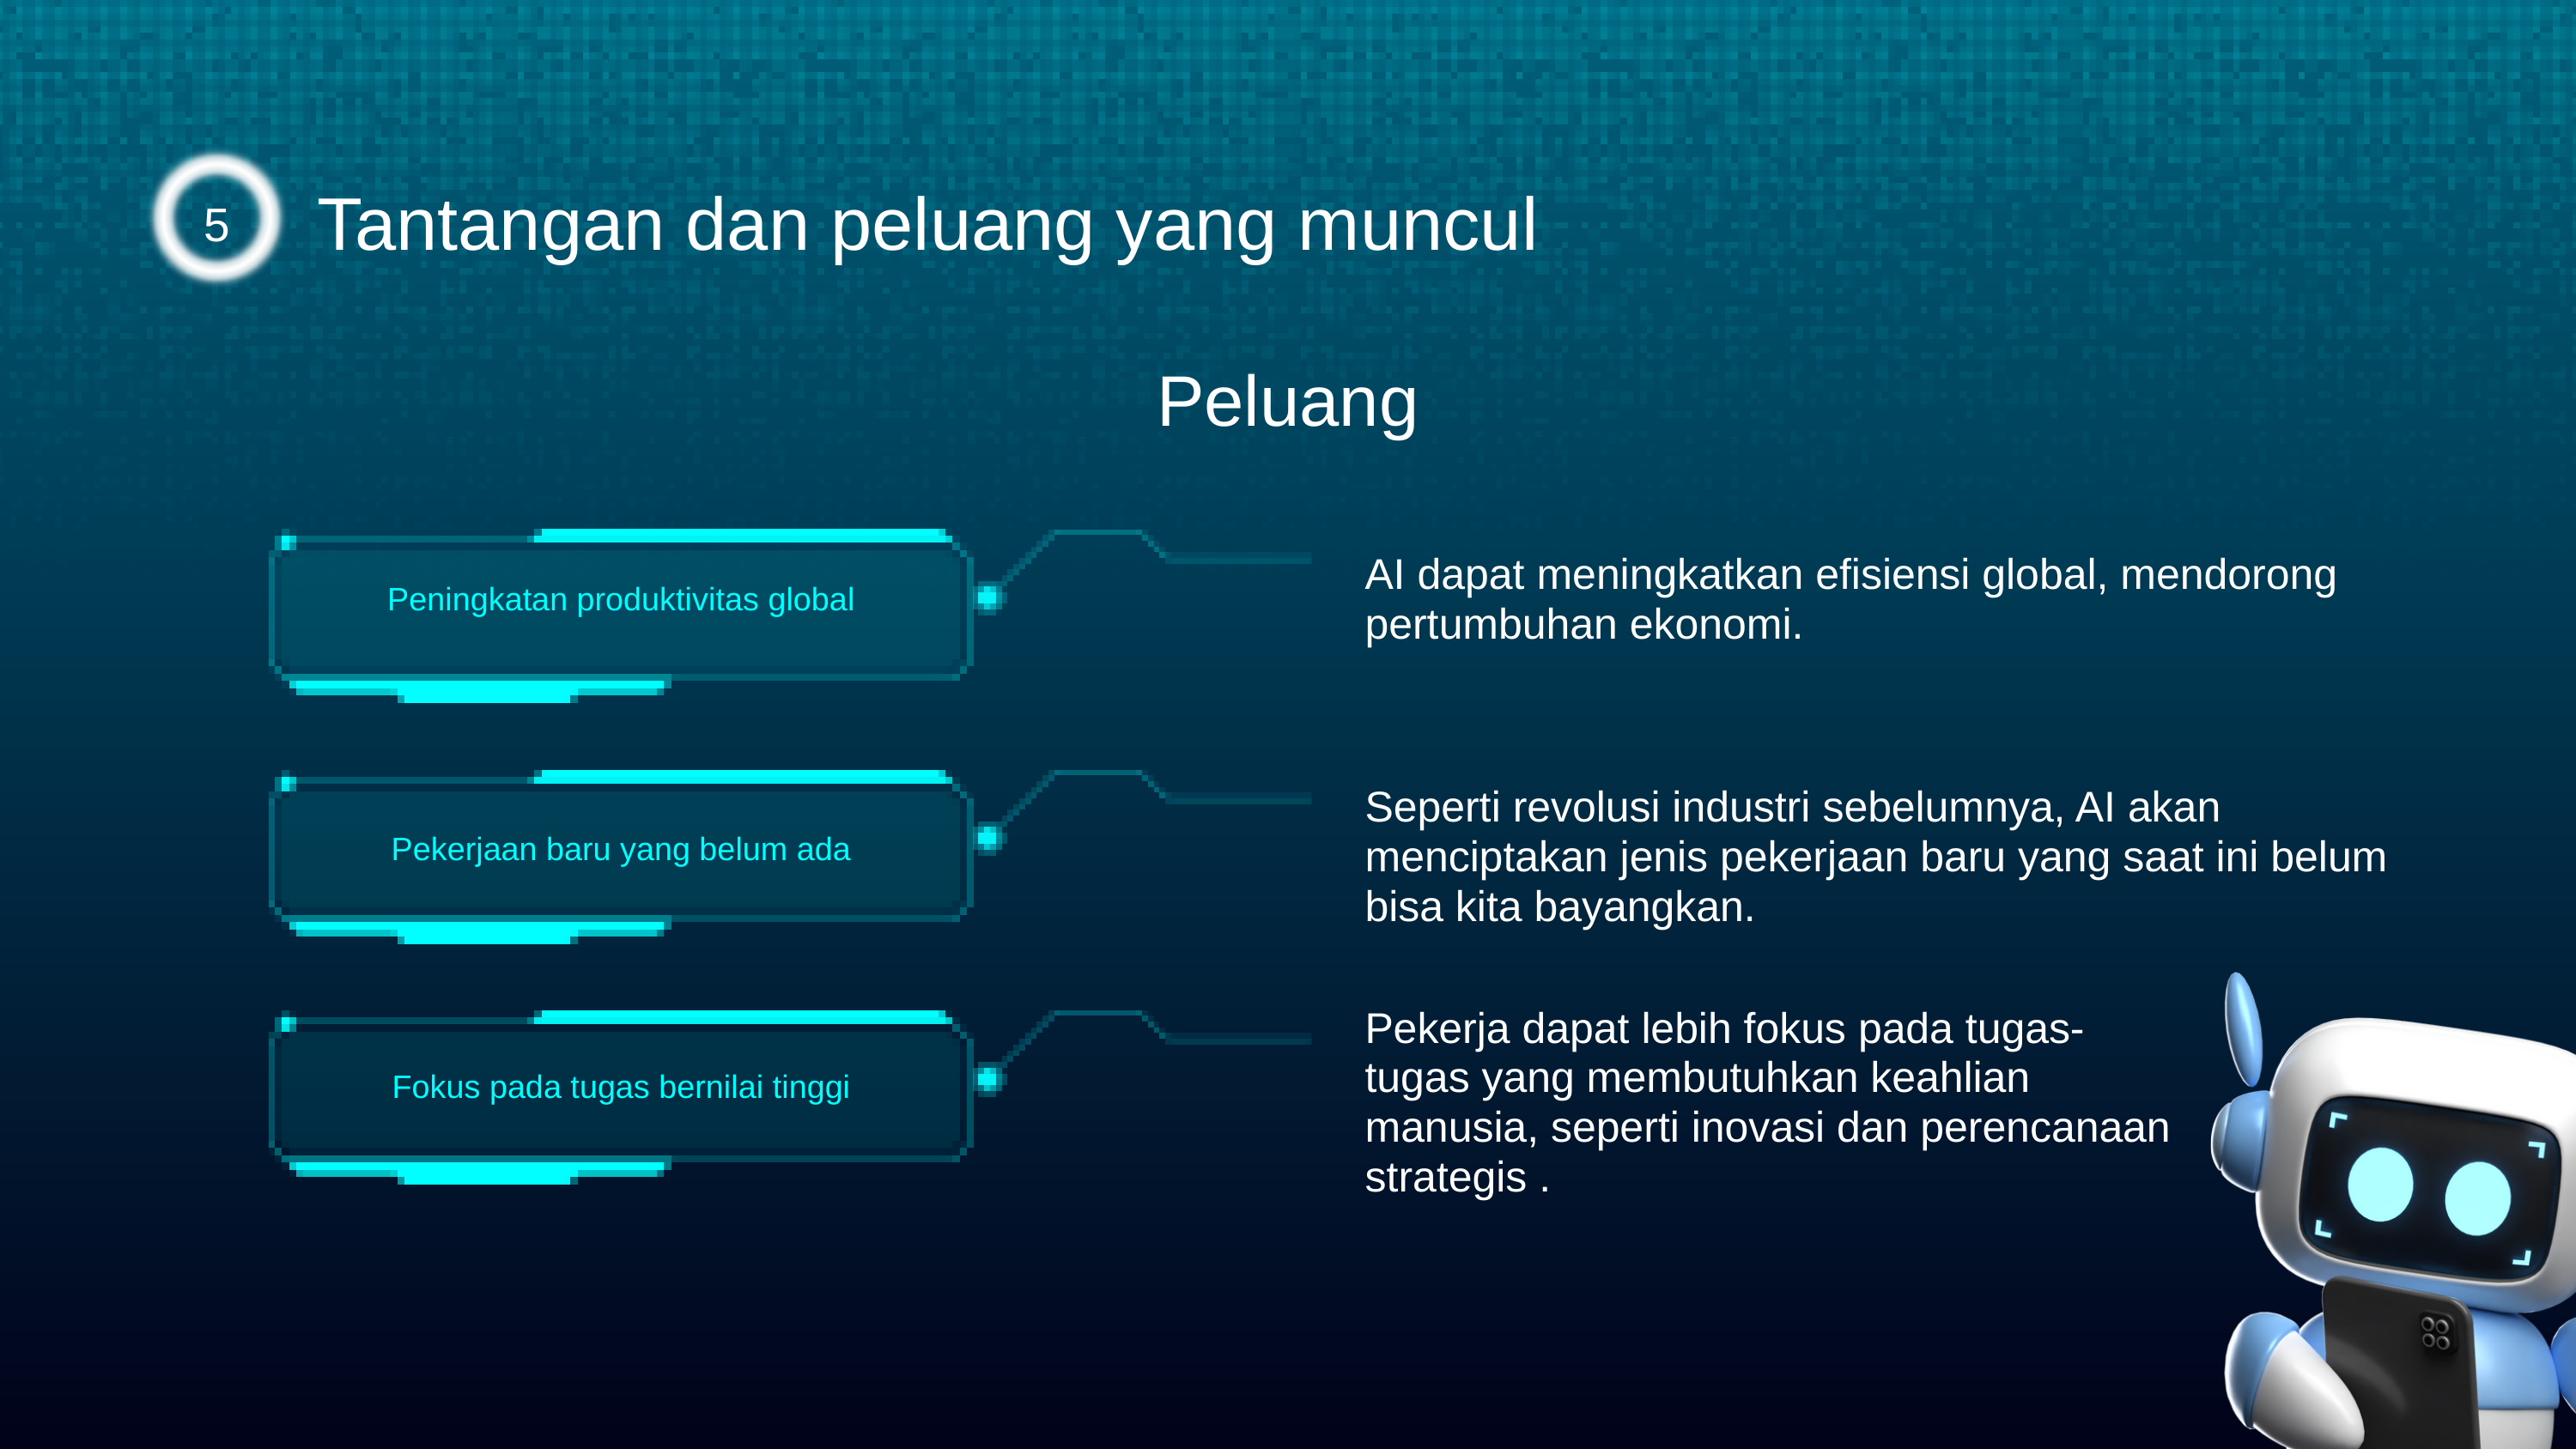

5
Tantangan dan peluang yang muncul
Peluang

AI dapat meningkatkan efisiensi global, mendorong pertumbuhan ekonomi.
Peningkatan produktivitas global

Seperti revolusi industri sebelumnya, AI akan menciptakan jenis pekerjaan baru yang saat ini belum bisa kita bayangkan.
Pekerjaan baru yang belum ada

Pekerja dapat lebih fokus pada tugas-tugas yang membutuhkan keahlian manusia, seperti inovasi dan perencanaan strategis .

Fokus pada tugas bernilai tinggi